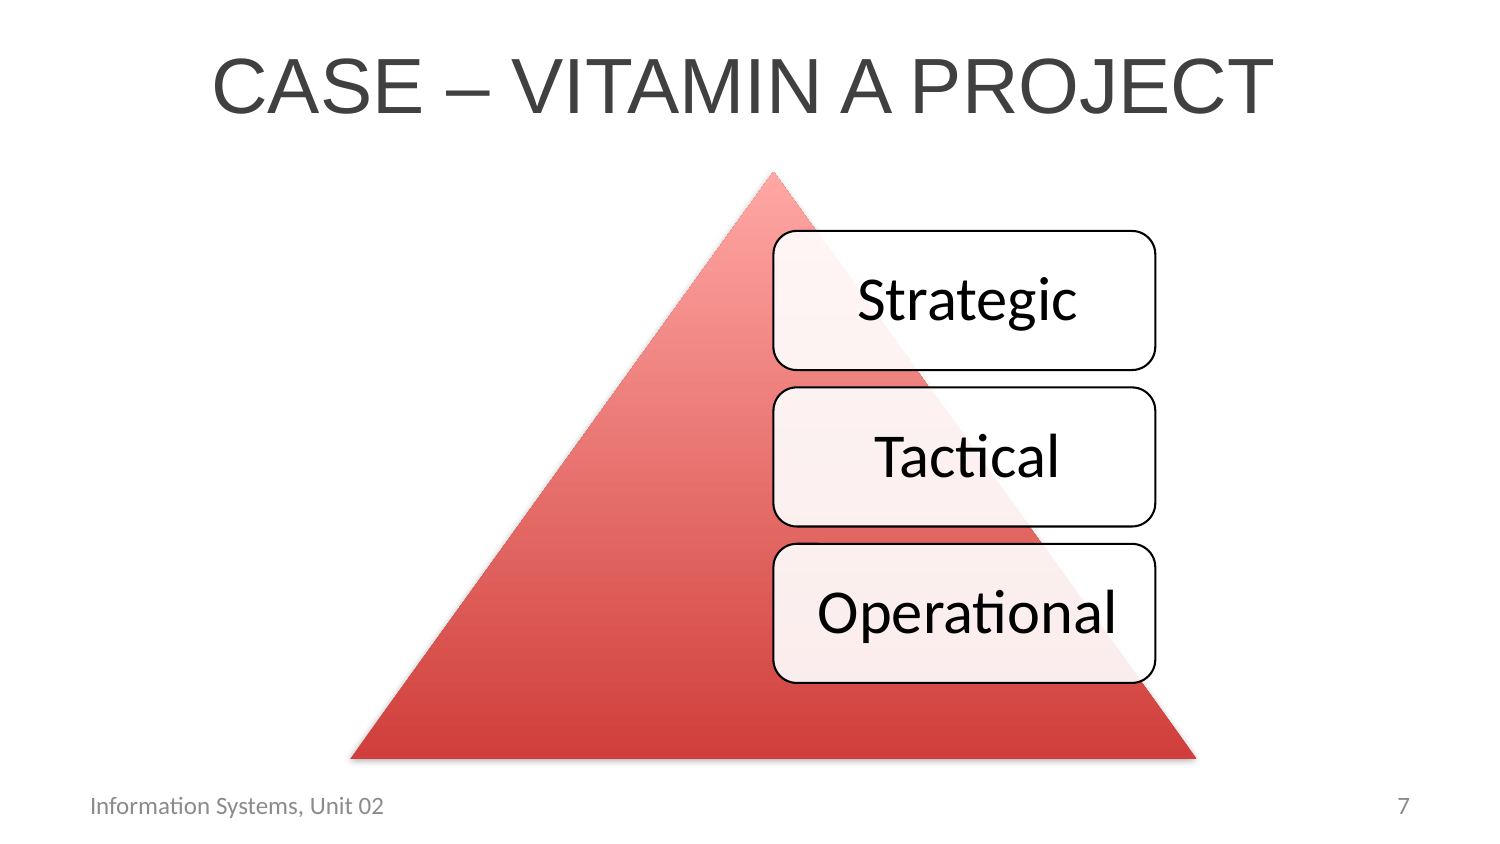

# case – Vitamin A project
Strategic
Tactical
Operational
Information Systems, Unit 02
7